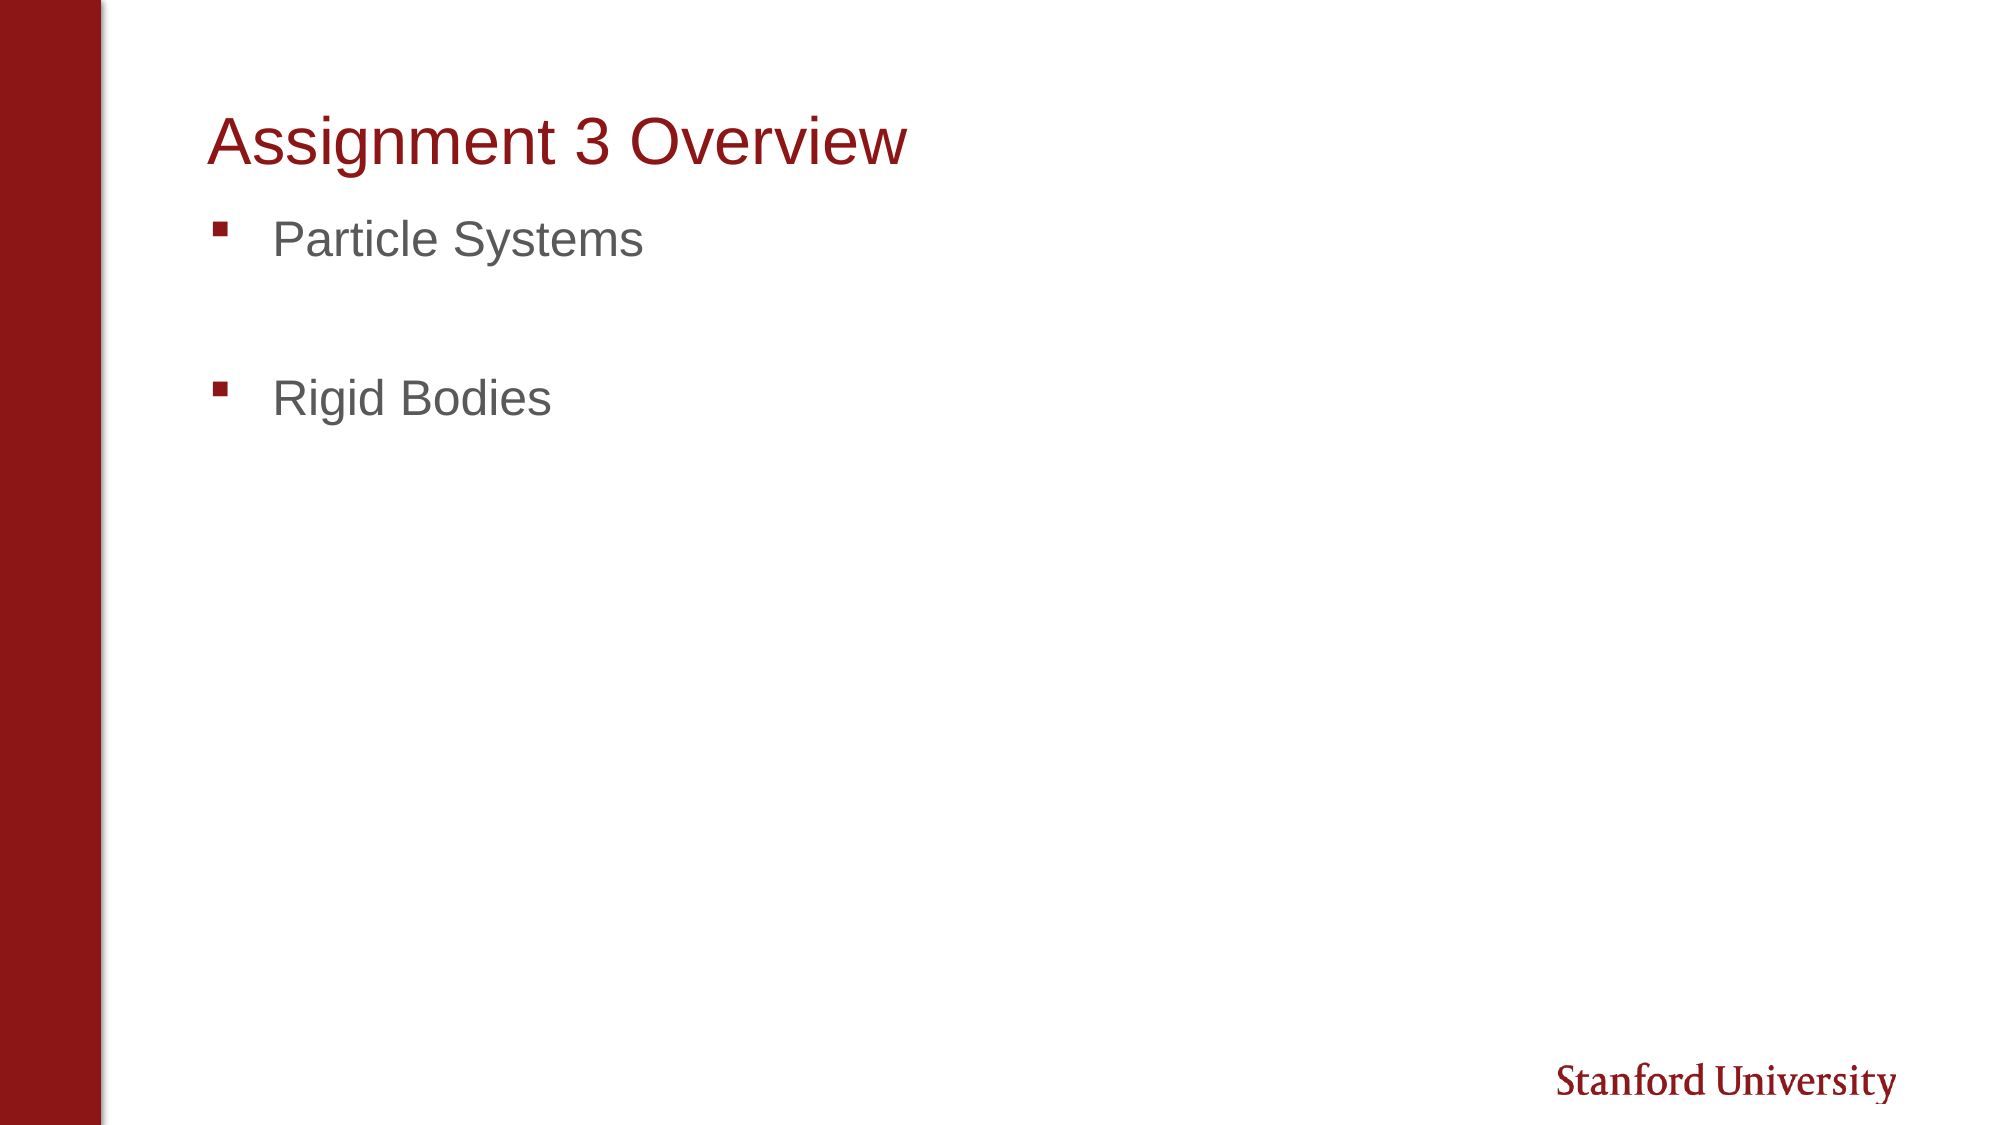

# Assignment 3 Overview
Particle Systems

Rigid Bodies